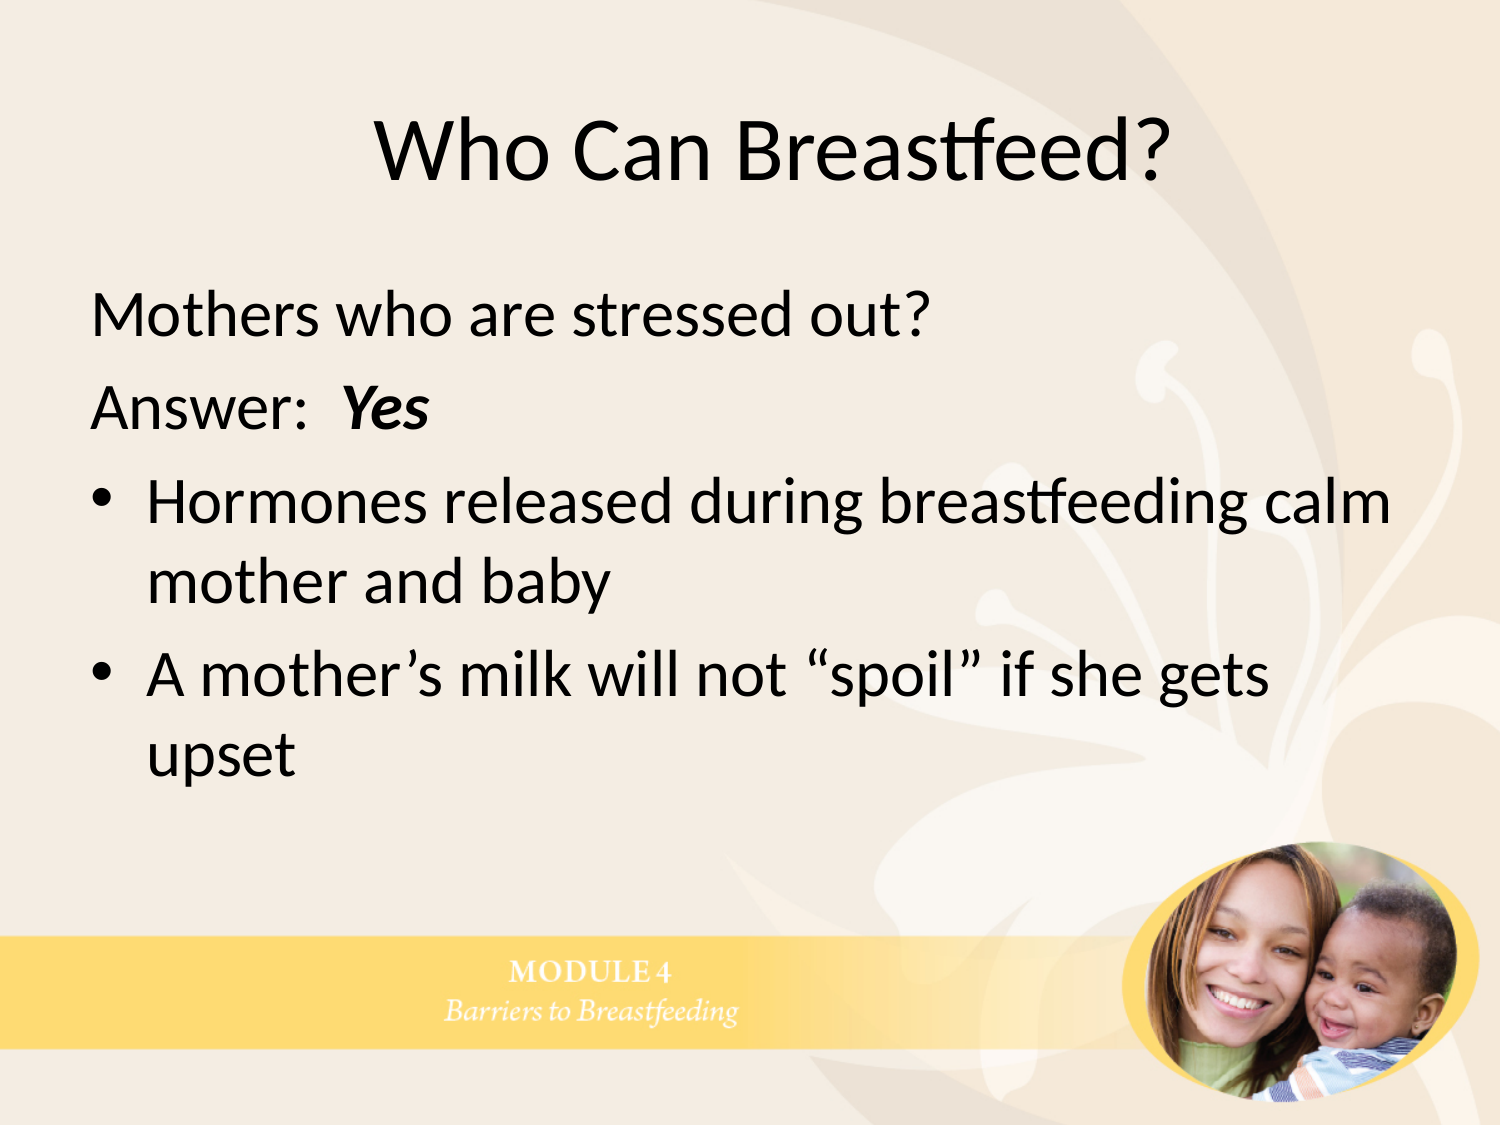

Who Can Breastfeed?
Mothers who are stressed out?
Answer:  Yes
Hormones released during breastfeeding calm mother and baby
A mother’s milk will not “spoil” if she gets upset